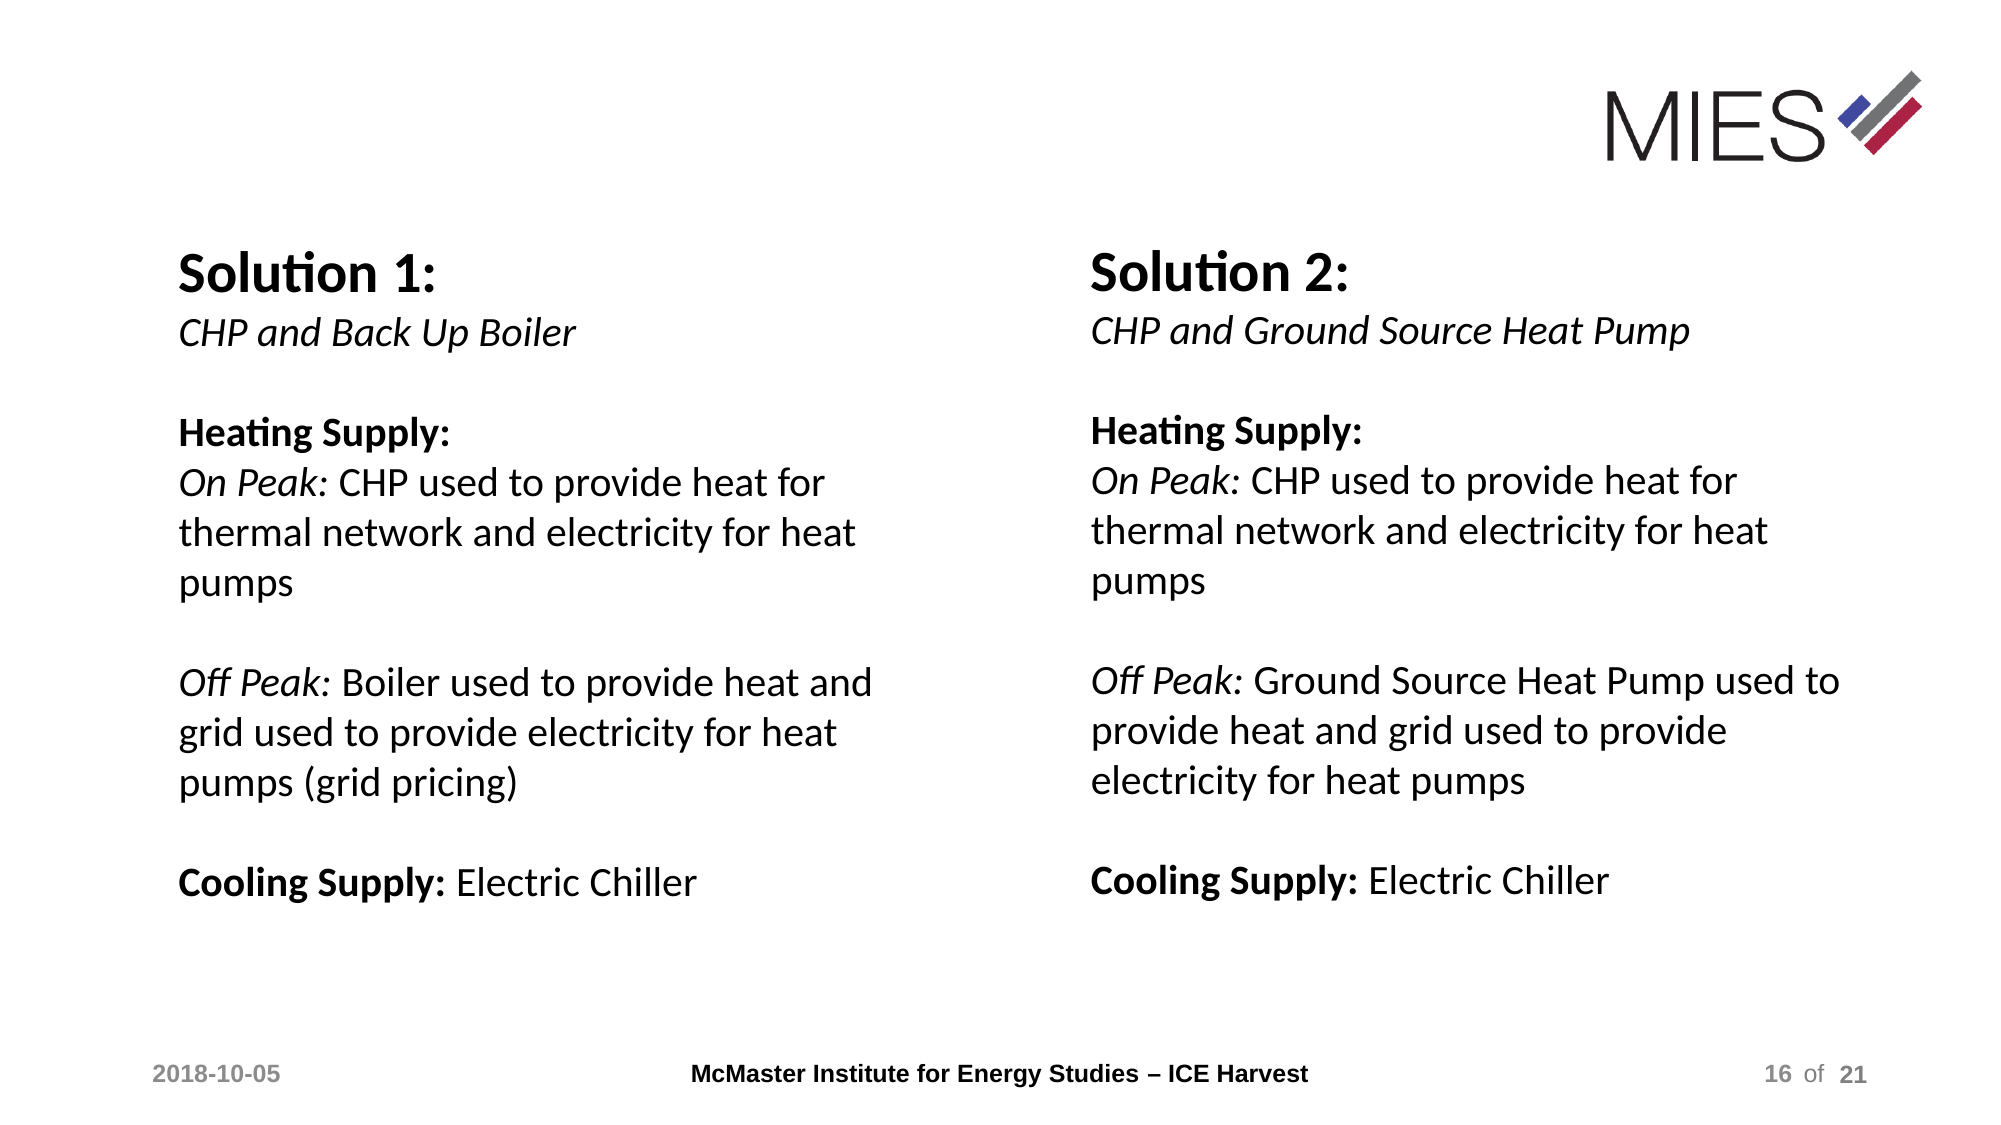

Solution 2:
CHP and Ground Source Heat Pump

Heating Supply:
On Peak: CHP used to provide heat for thermal network and electricity for heat pumps

Off Peak: Ground Source Heat Pump used to provide heat and grid used to provide electricity for heat pumps

Cooling Supply: Electric Chiller
Solution 1:
CHP and Back Up Boiler

Heating Supply:
On Peak: CHP used to provide heat for thermal network and electricity for heat pumps

Off Peak: Boiler used to provide heat and grid used to provide electricity for heat pumps (grid pricing)

Cooling Supply: Electric Chiller
16
2018-10-05
21